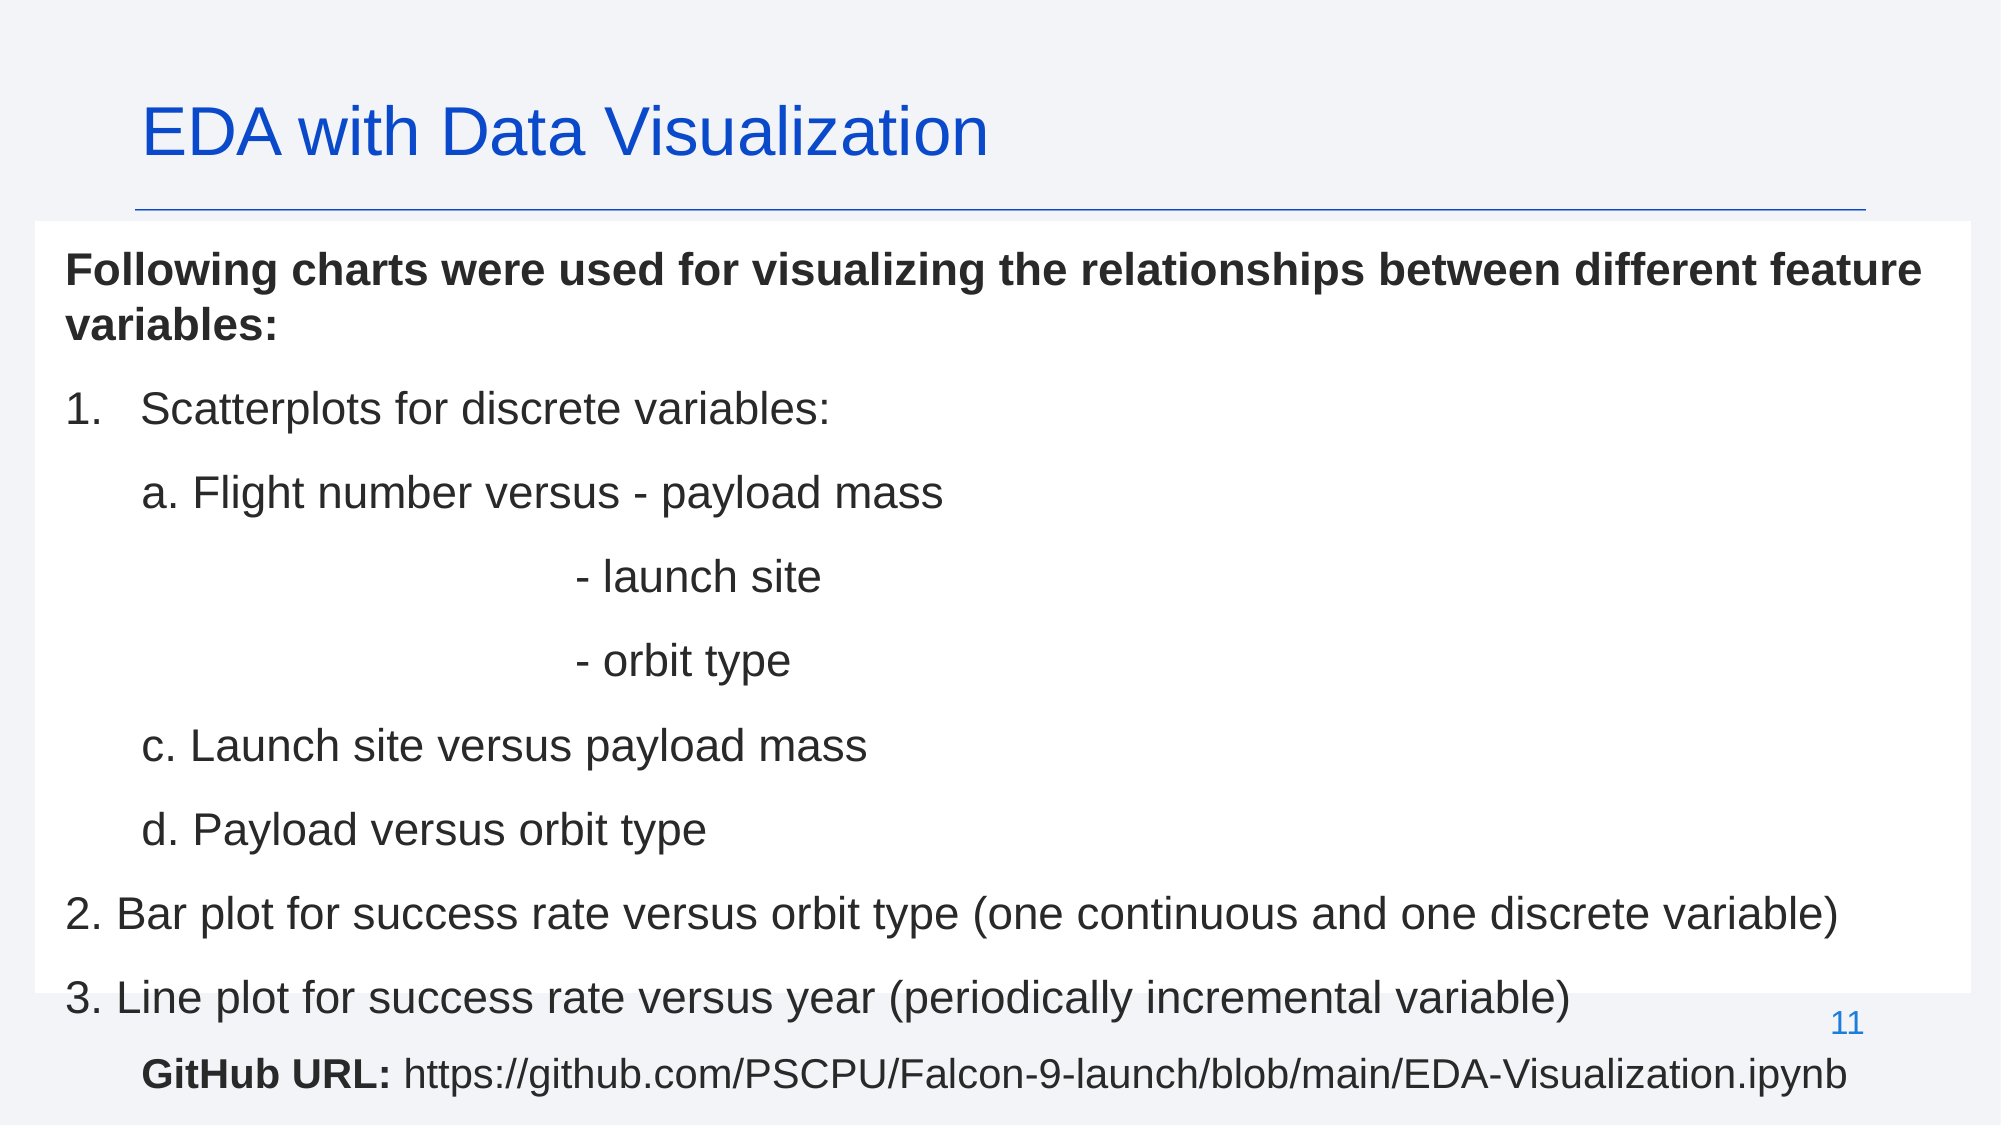

EDA with Data Visualization

Following charts were used for visualizing the relationships between different feature variables:
Scatterplots for discrete variables:
      a. Flight number versus - payload mass
                                        - launch site
                                        - orbit type
      c. Launch site versus payload mass
      d. Payload versus orbit type
2. Bar plot for success rate versus orbit type (one continuous and one discrete variable)
3. Line plot for success rate versus year (periodically incremental variable)

11
GitHub URL: https://github.com/PSCPU/Falcon-9-launch/blob/main/EDA-Visualization.ipynb